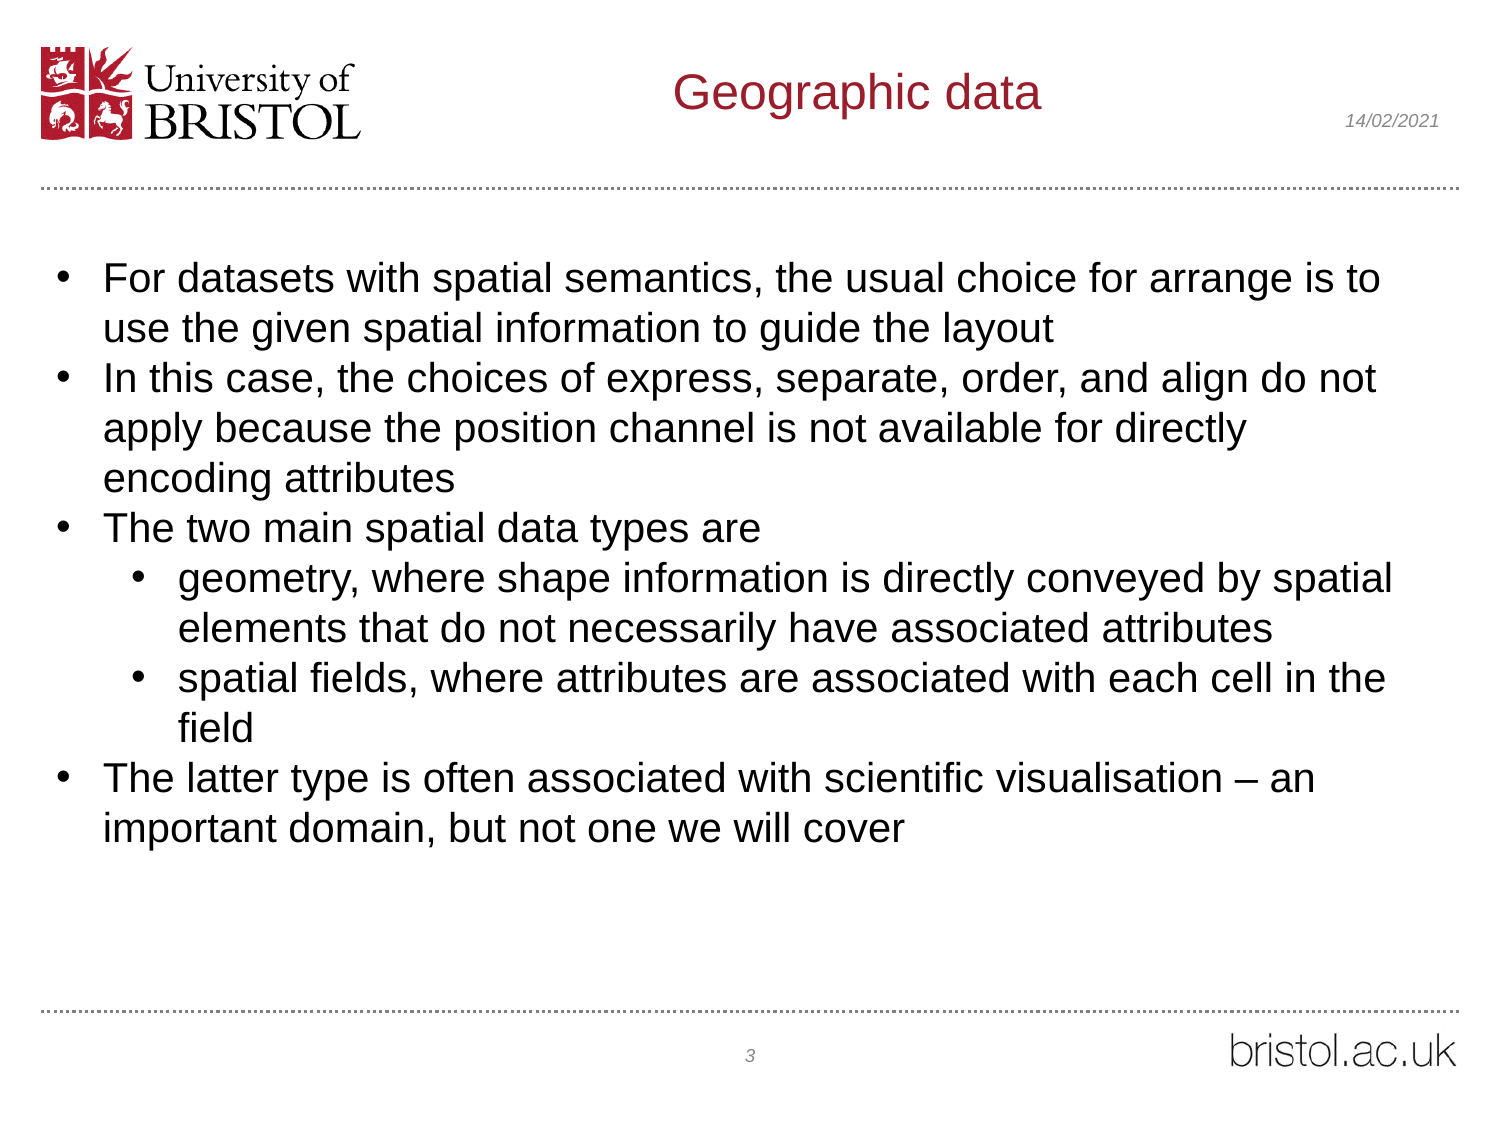

# Geographic data
14/02/2021
For datasets with spatial semantics, the usual choice for arrange is to use the given spatial information to guide the layout
In this case, the choices of express, separate, order, and align do not apply because the position channel is not available for directly encoding attributes
The two main spatial data types are
geometry, where shape information is directly conveyed by spatial elements that do not necessarily have associated attributes
spatial fields, where attributes are associated with each cell in the field
The latter type is often associated with scientific visualisation – an important domain, but not one we will cover

3